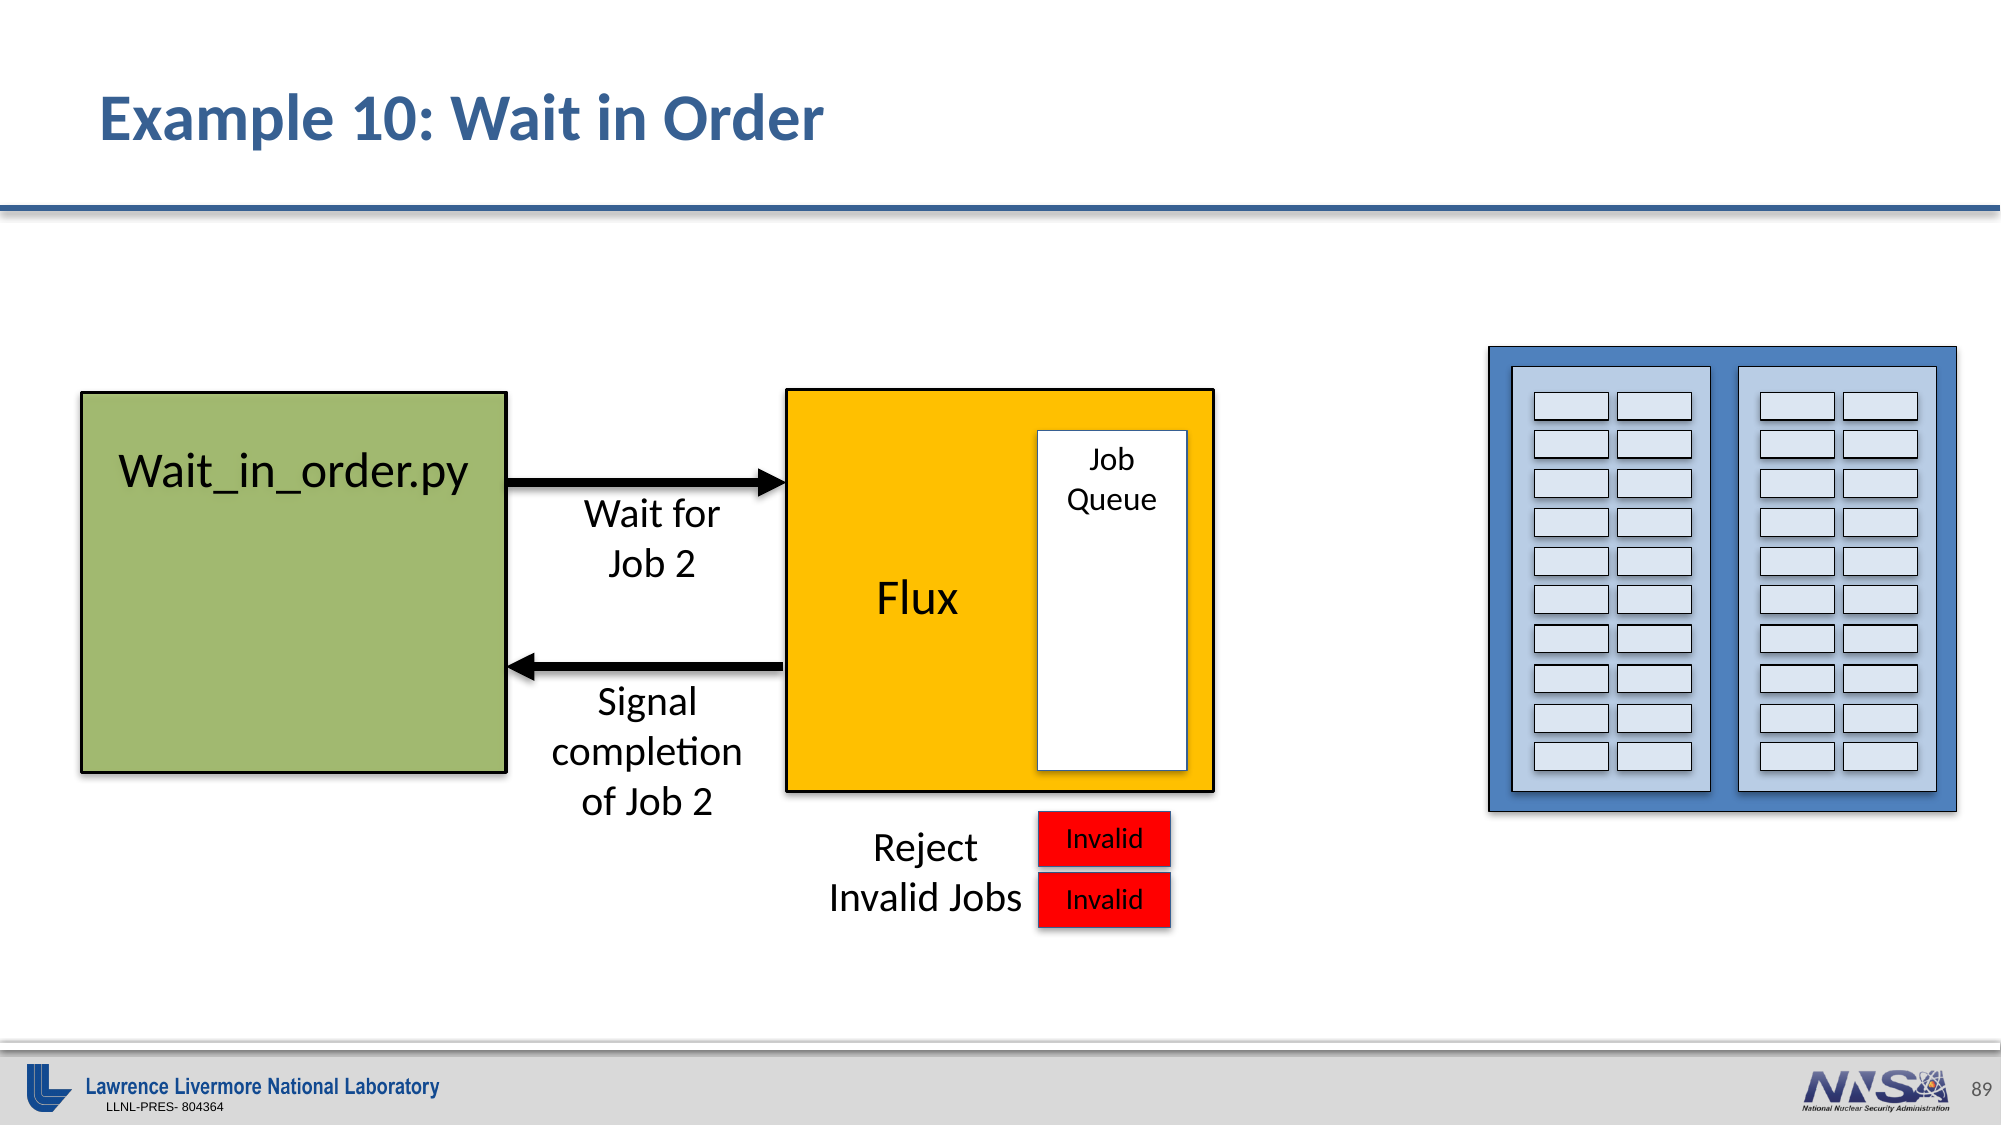

# Example 10: Wait in Order

Flux
Wait_in_order.py
Job Queue
Wait for Job 2
Signal completion of Job 2
Invalid
Reject Invalid Jobs
Invalid